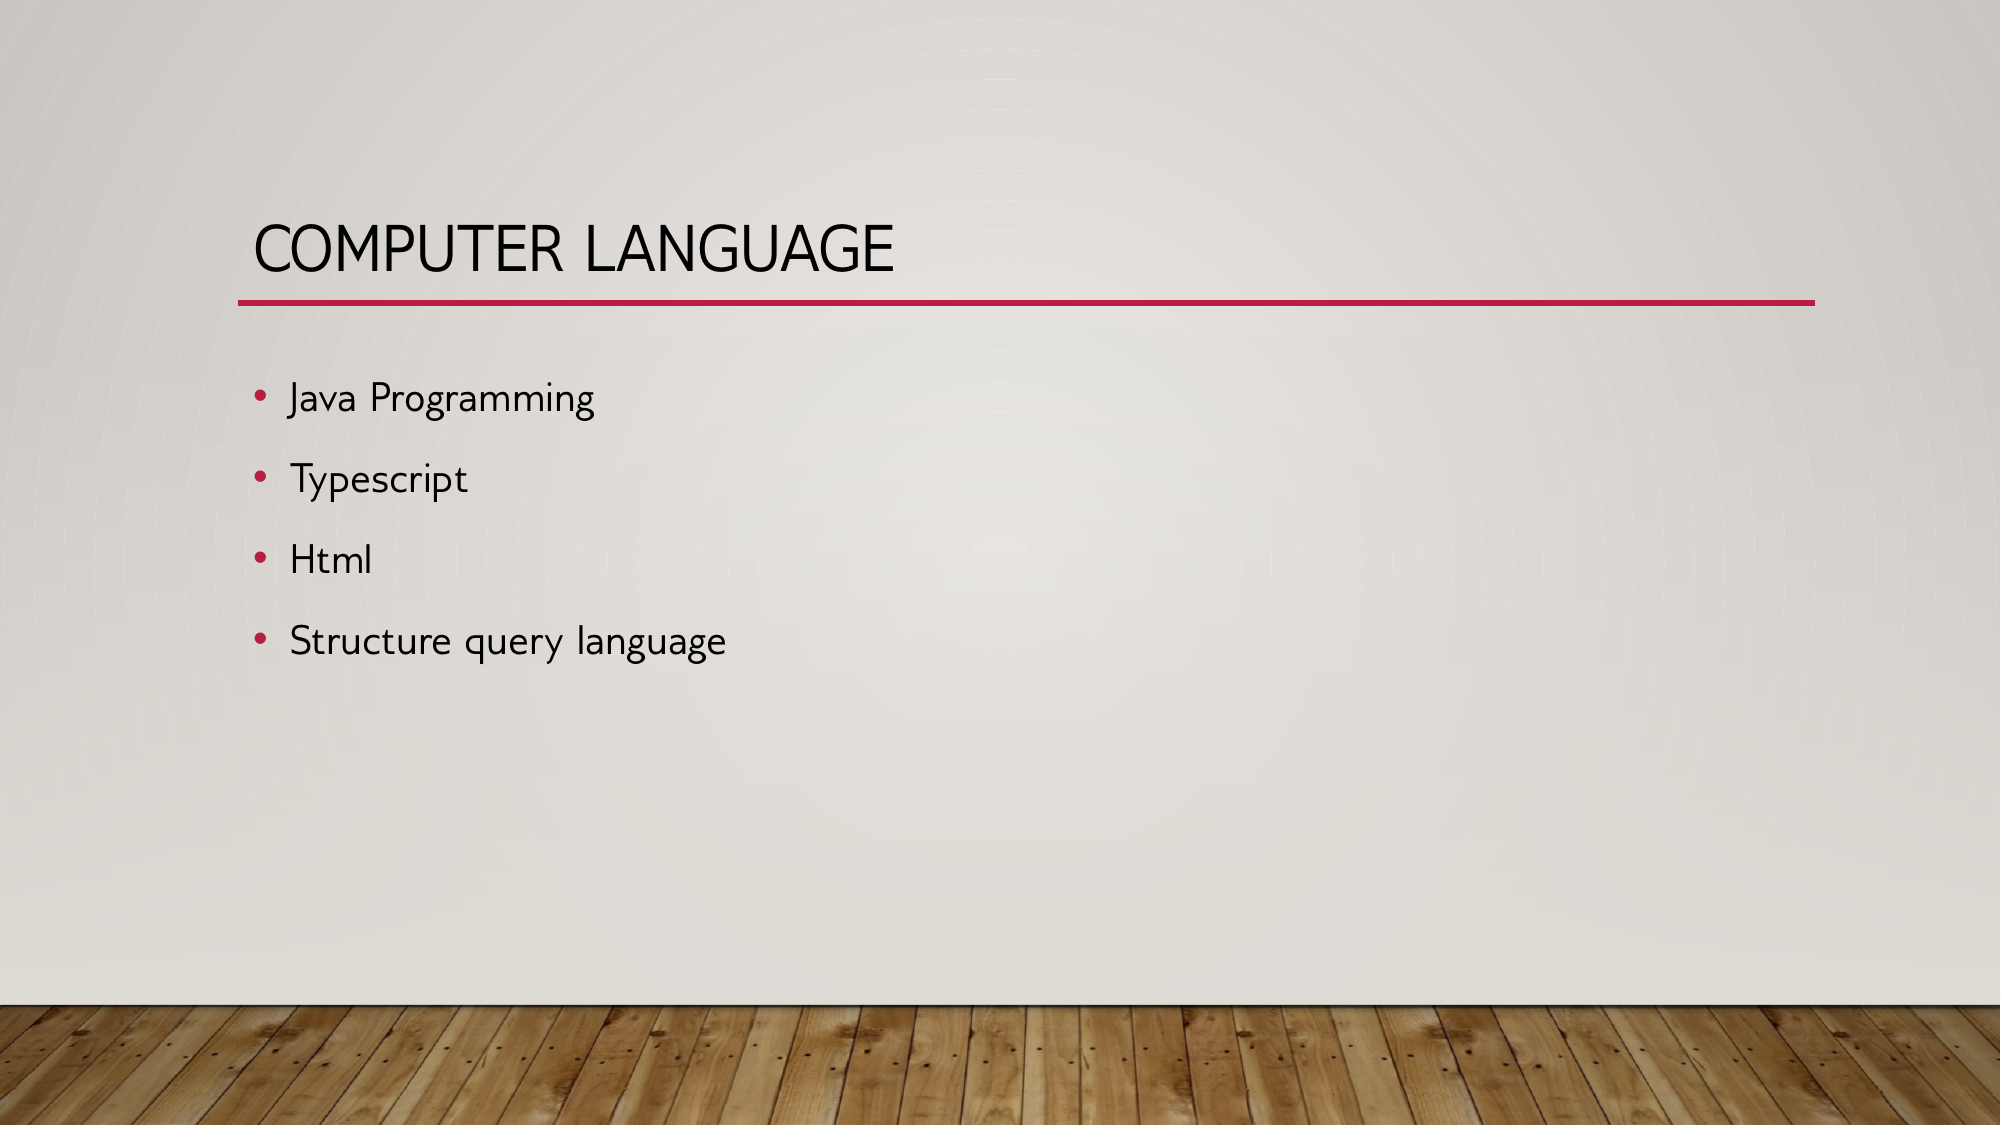

# Computer language
Java Programming
Typescript
Html
Structure query language